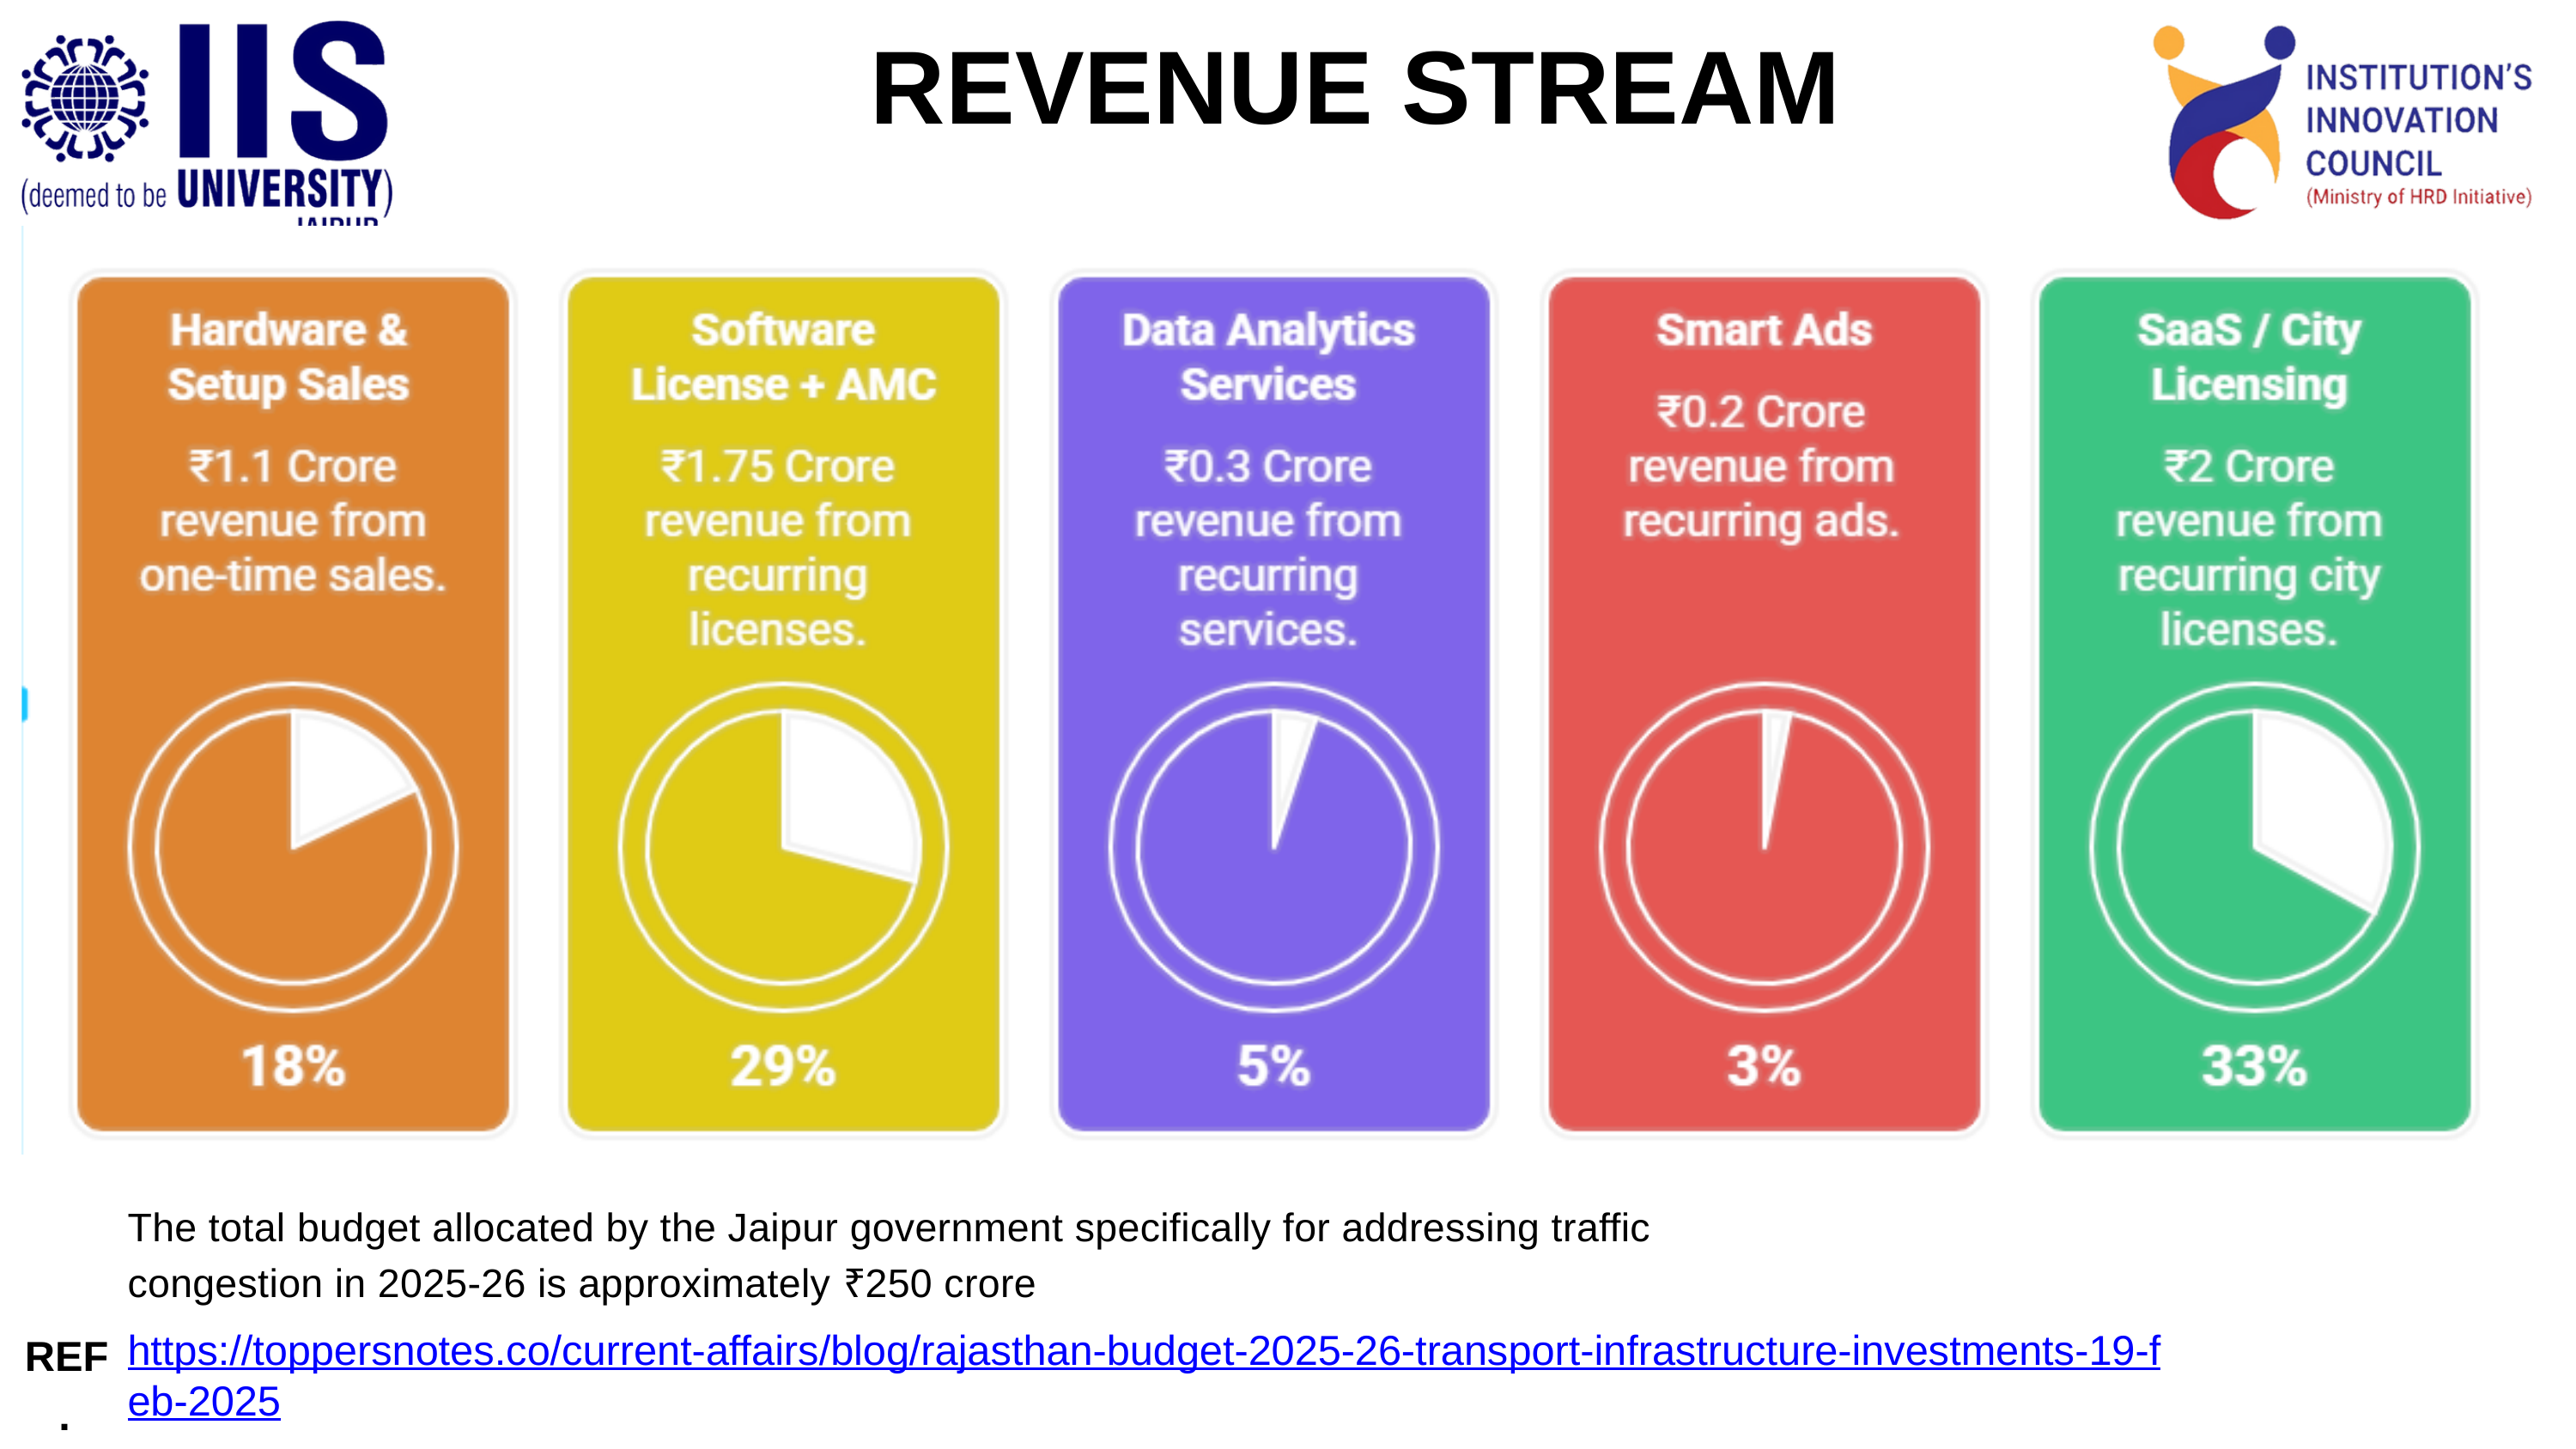

REVENUE STREAM

The total budget allocated by the Jaipur government specifically for addressing traffic congestion in 2025-26 is approximately ₹250 crore
https://toppersnotes.co/current-affairs/blog/rajasthan-budget-2025-26-transport-infrastructure-investments-19-feb-2025
REF.